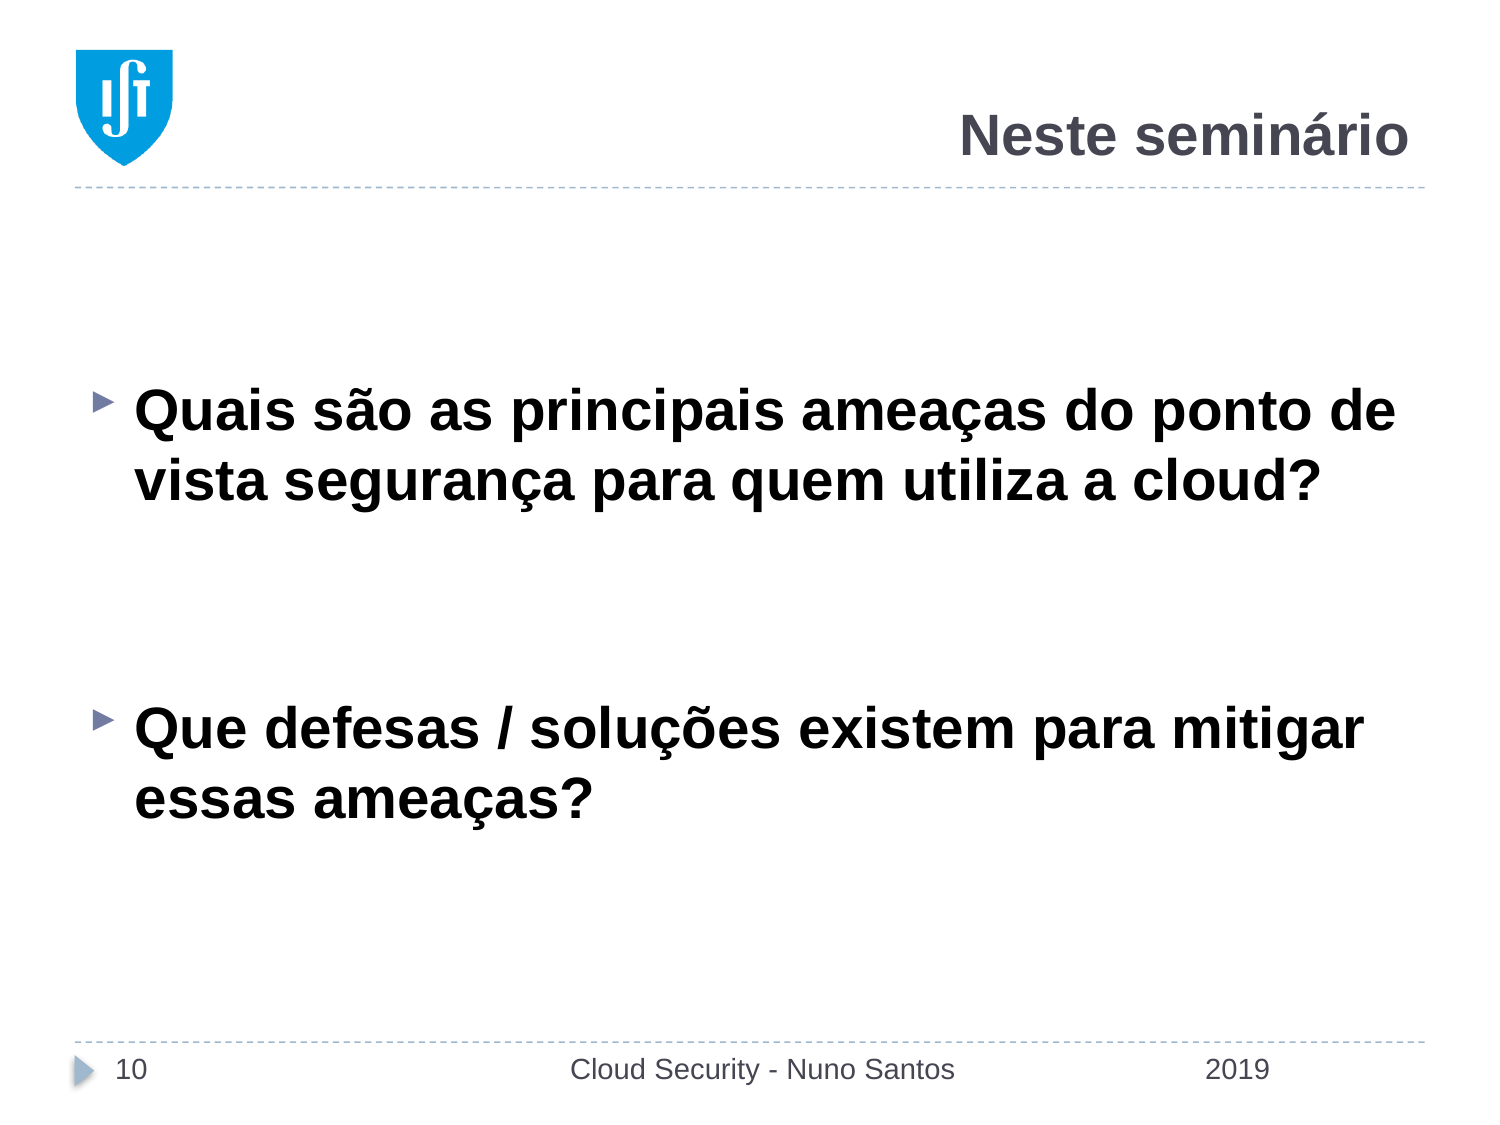

# Neste seminário

Quais são as principais ameaças do ponto de vista segurança para quem utiliza a cloud?

Que defesas / soluções existem para mitigar essas ameaças?
10
Cloud Security - Nuno Santos
2019